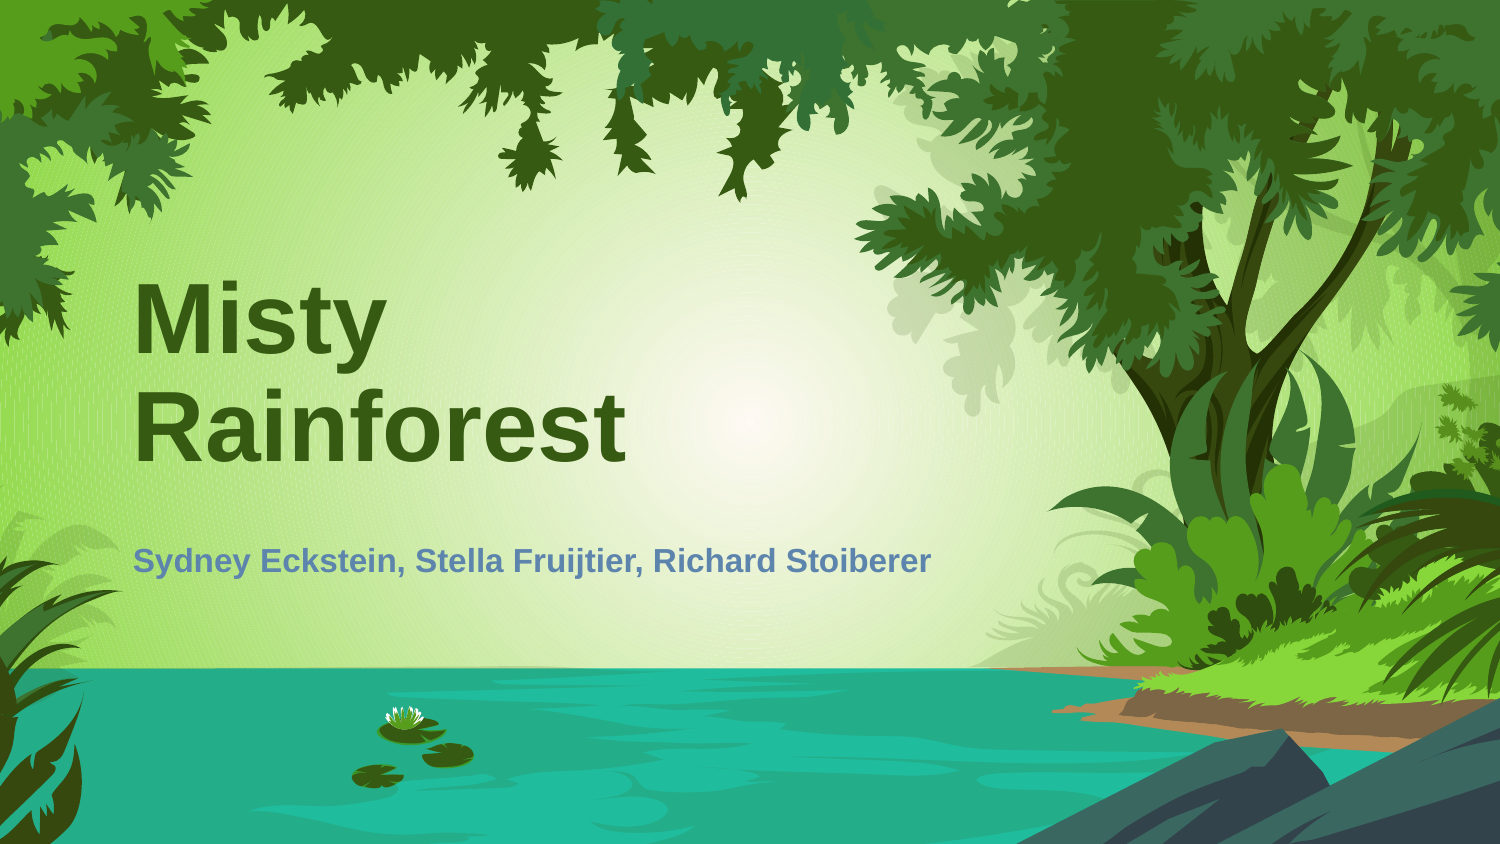

# Misty Rainforest

Sydney Eckstein, Stella Fruijtier, Richard Stoiberer